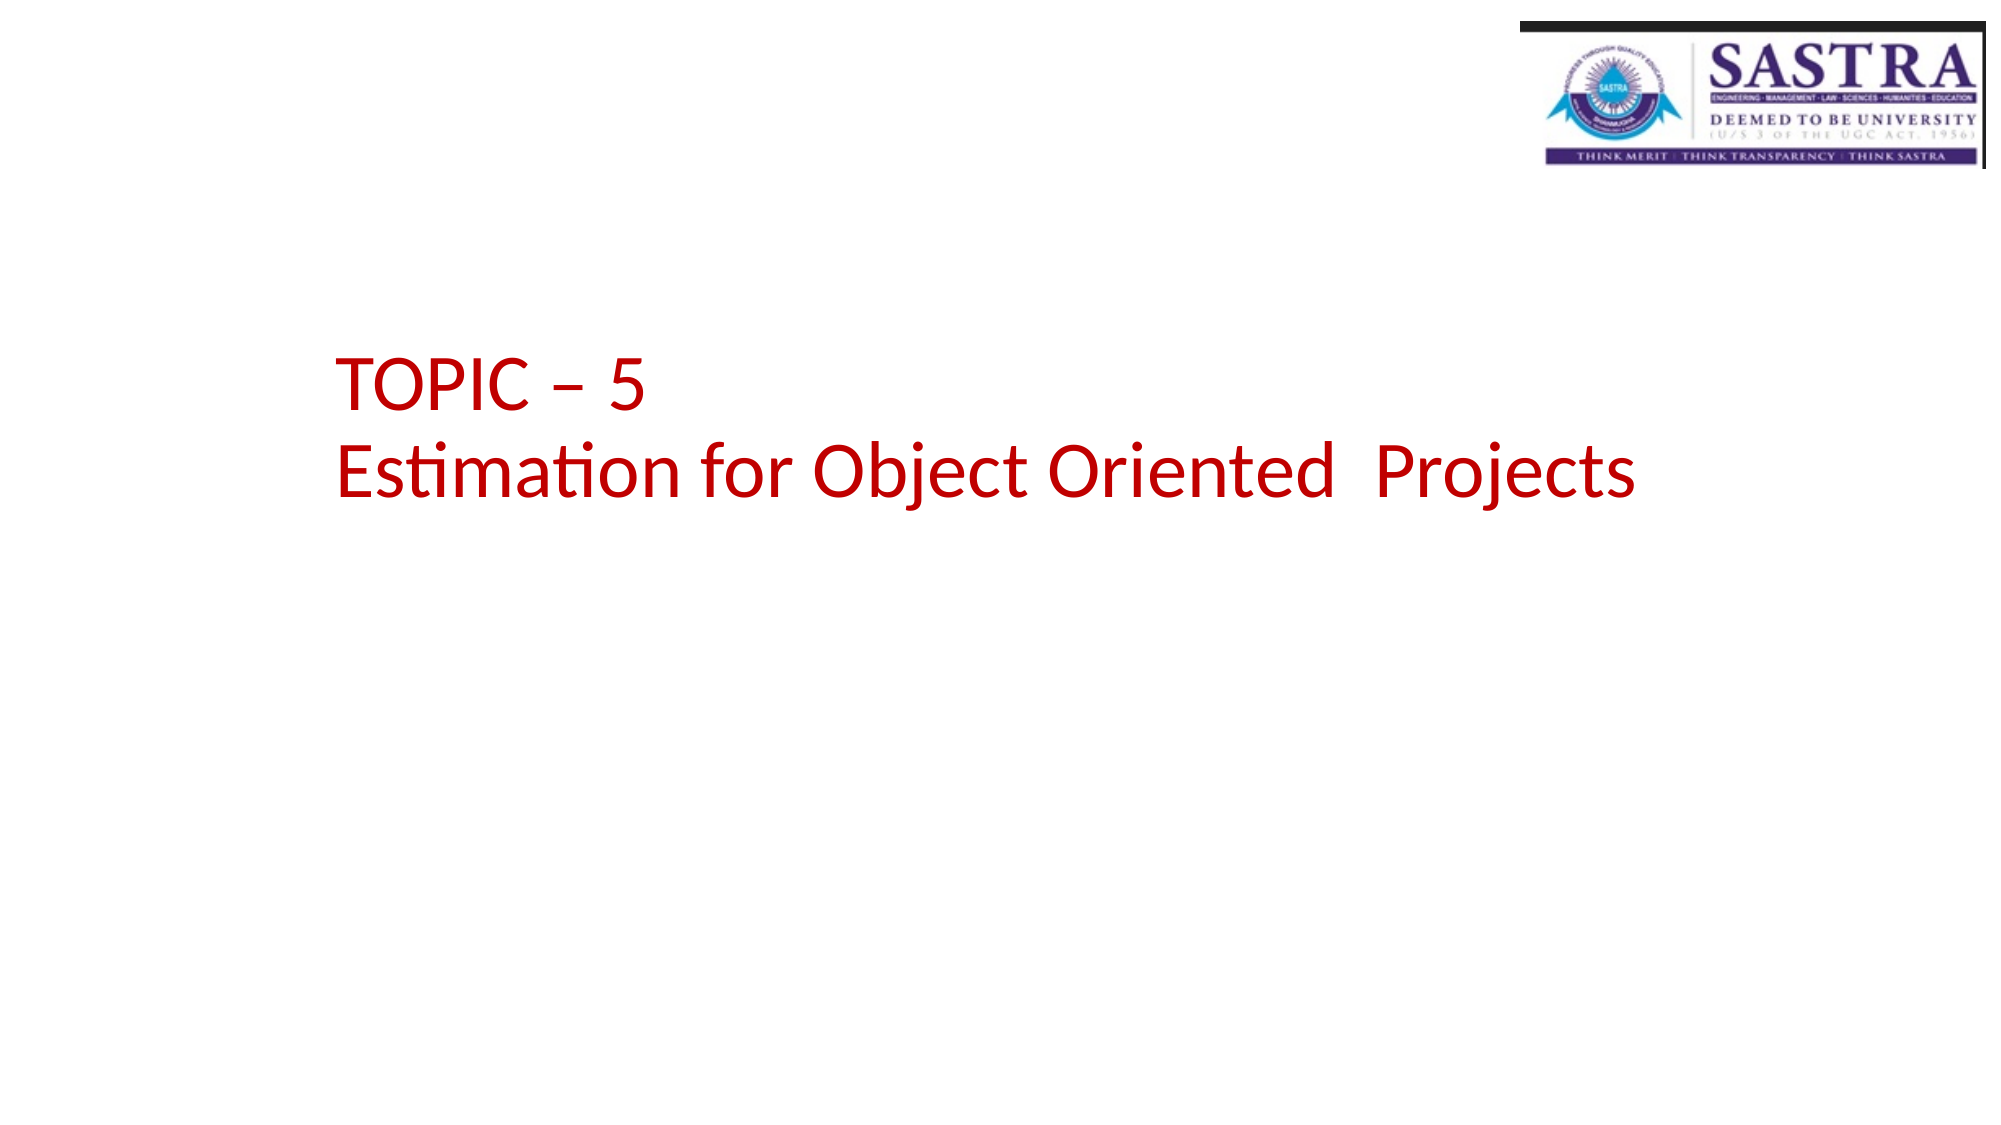

# TOPIC – 5 Estimation for Object Oriented  Projects